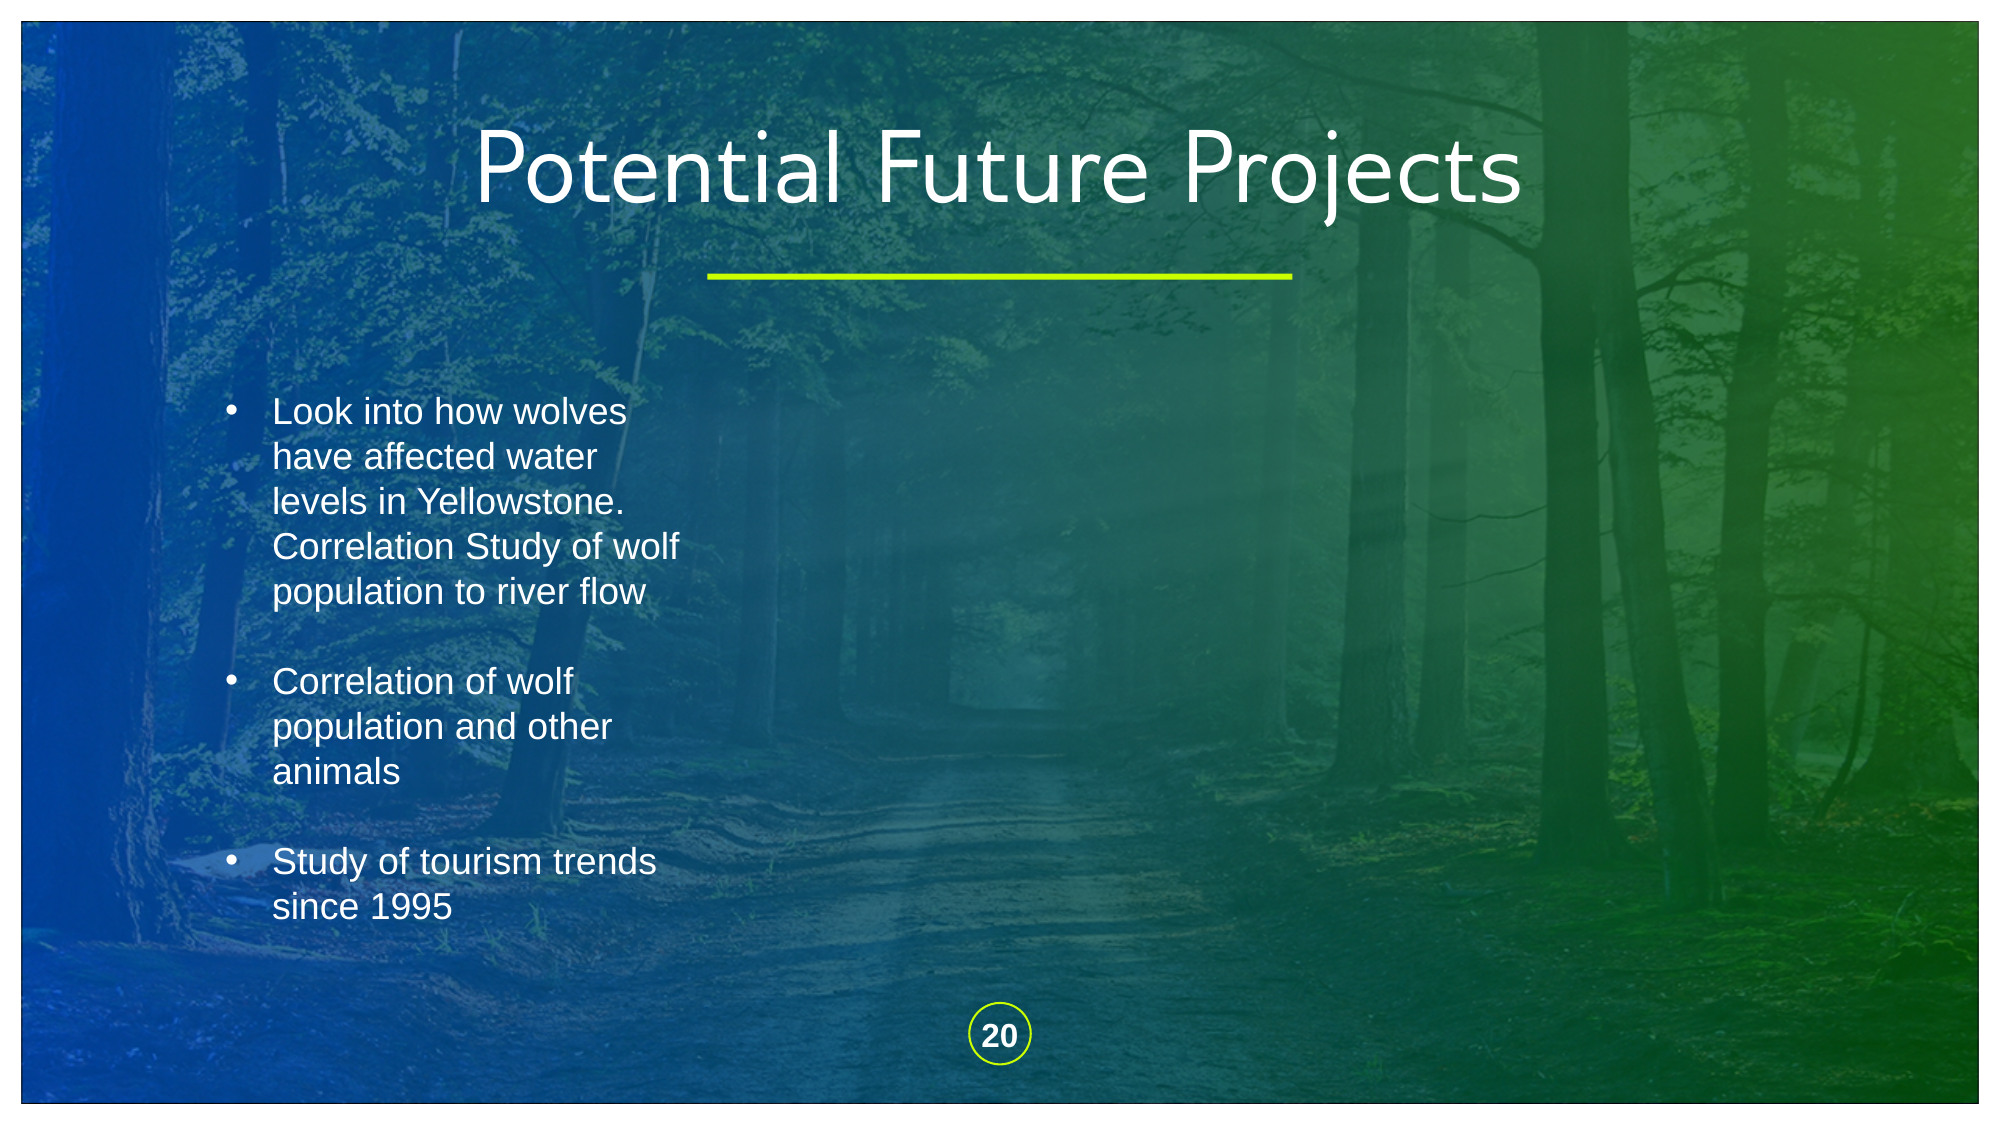

# Potential Future Projects
Look into how wolves have affected water levels in Yellowstone. Correlation Study of wolf population to river flow

Correlation of wolf population and other animals

Study of tourism trends since 1995
20